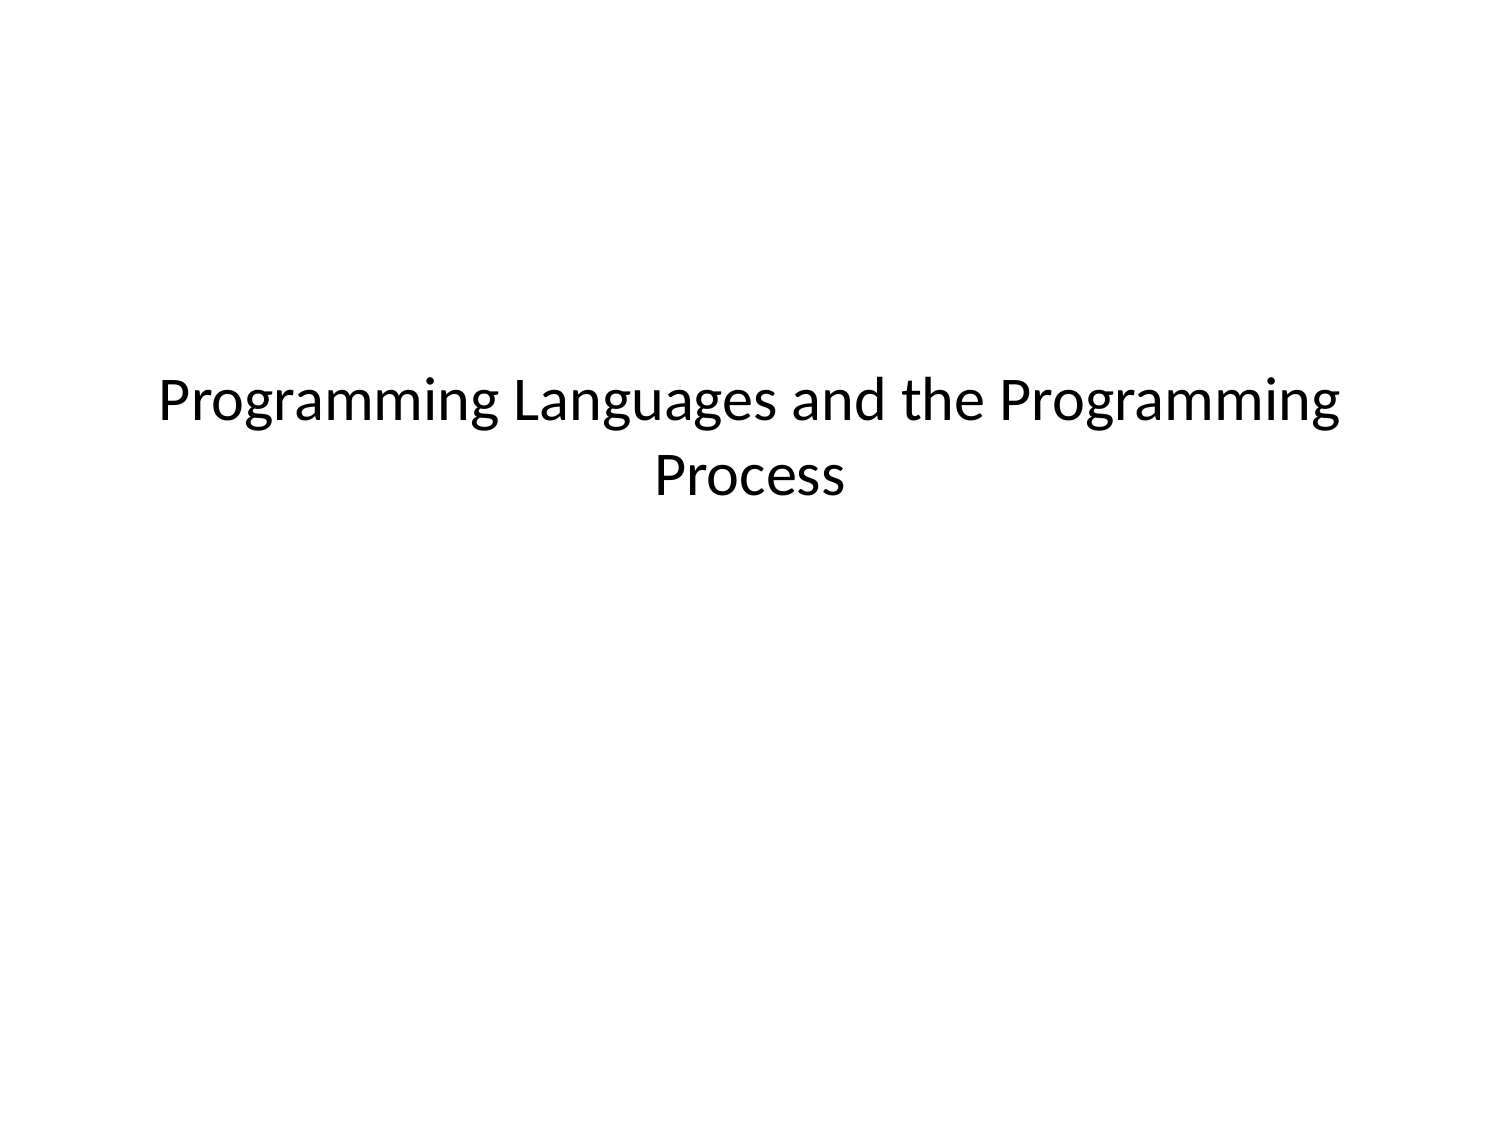

# Programming Languages and the Programming Process